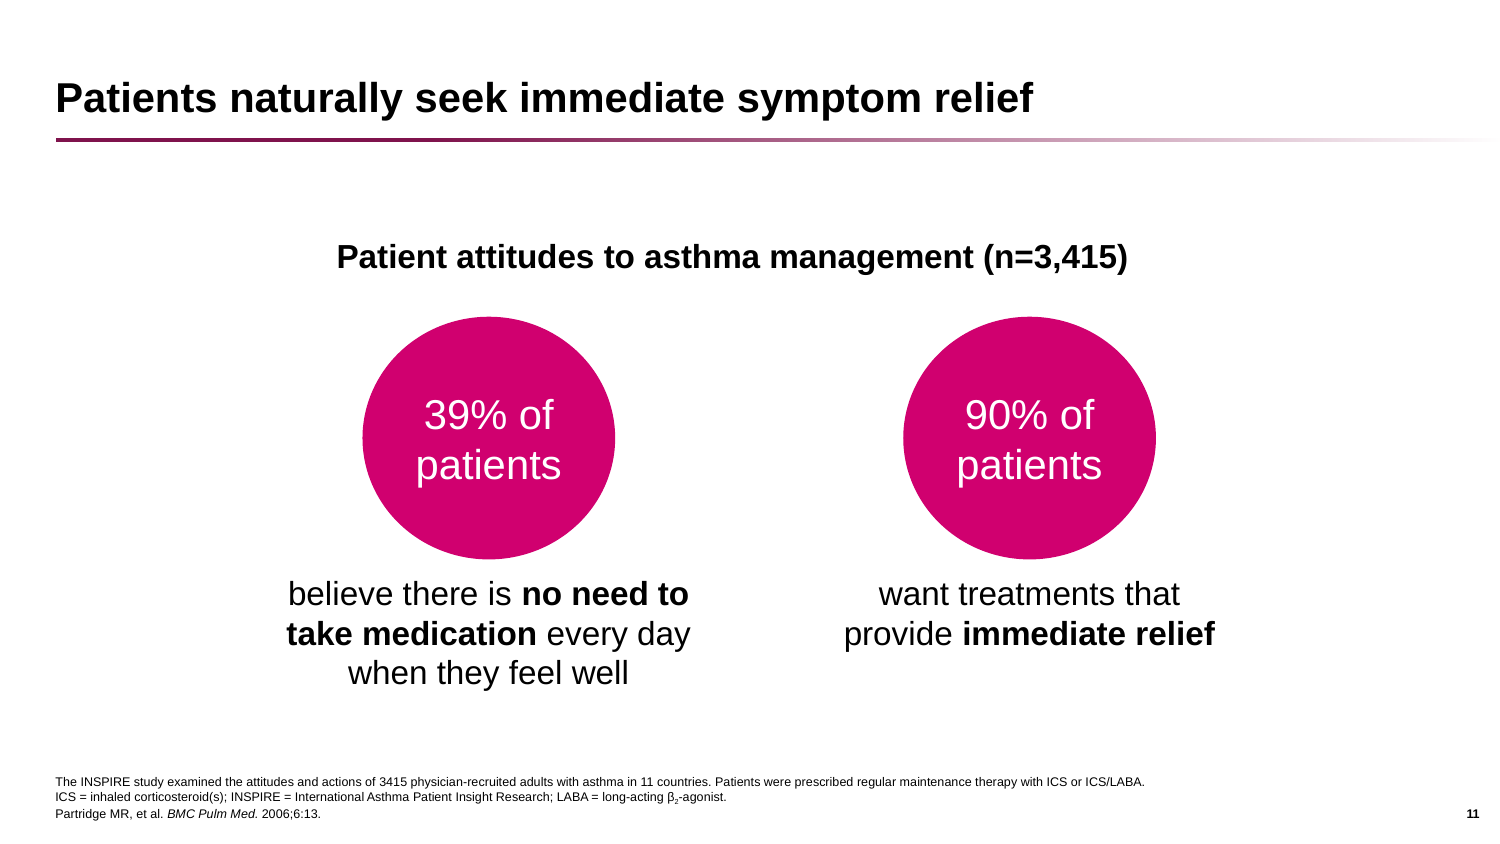

# Patients naturally seek immediate symptom relief
Patient attitudes to asthma management (n=3,415)
39% of patients
90% of patients
believe there is no need to take medication every day when they feel well
want treatments that provide immediate relief

The INSPIRE study examined the attitudes and actions of 3415 physician-recruited adults with asthma in 11 countries. Patients were prescribed regular maintenance therapy with ICS or ICS/LABA.
ICS = inhaled corticosteroid(s); INSPIRE = International Asthma Patient Insight Research; LABA = long-acting β2-agonist.
Partridge MR, et al. BMC Pulm Med. 2006;6:13.
11